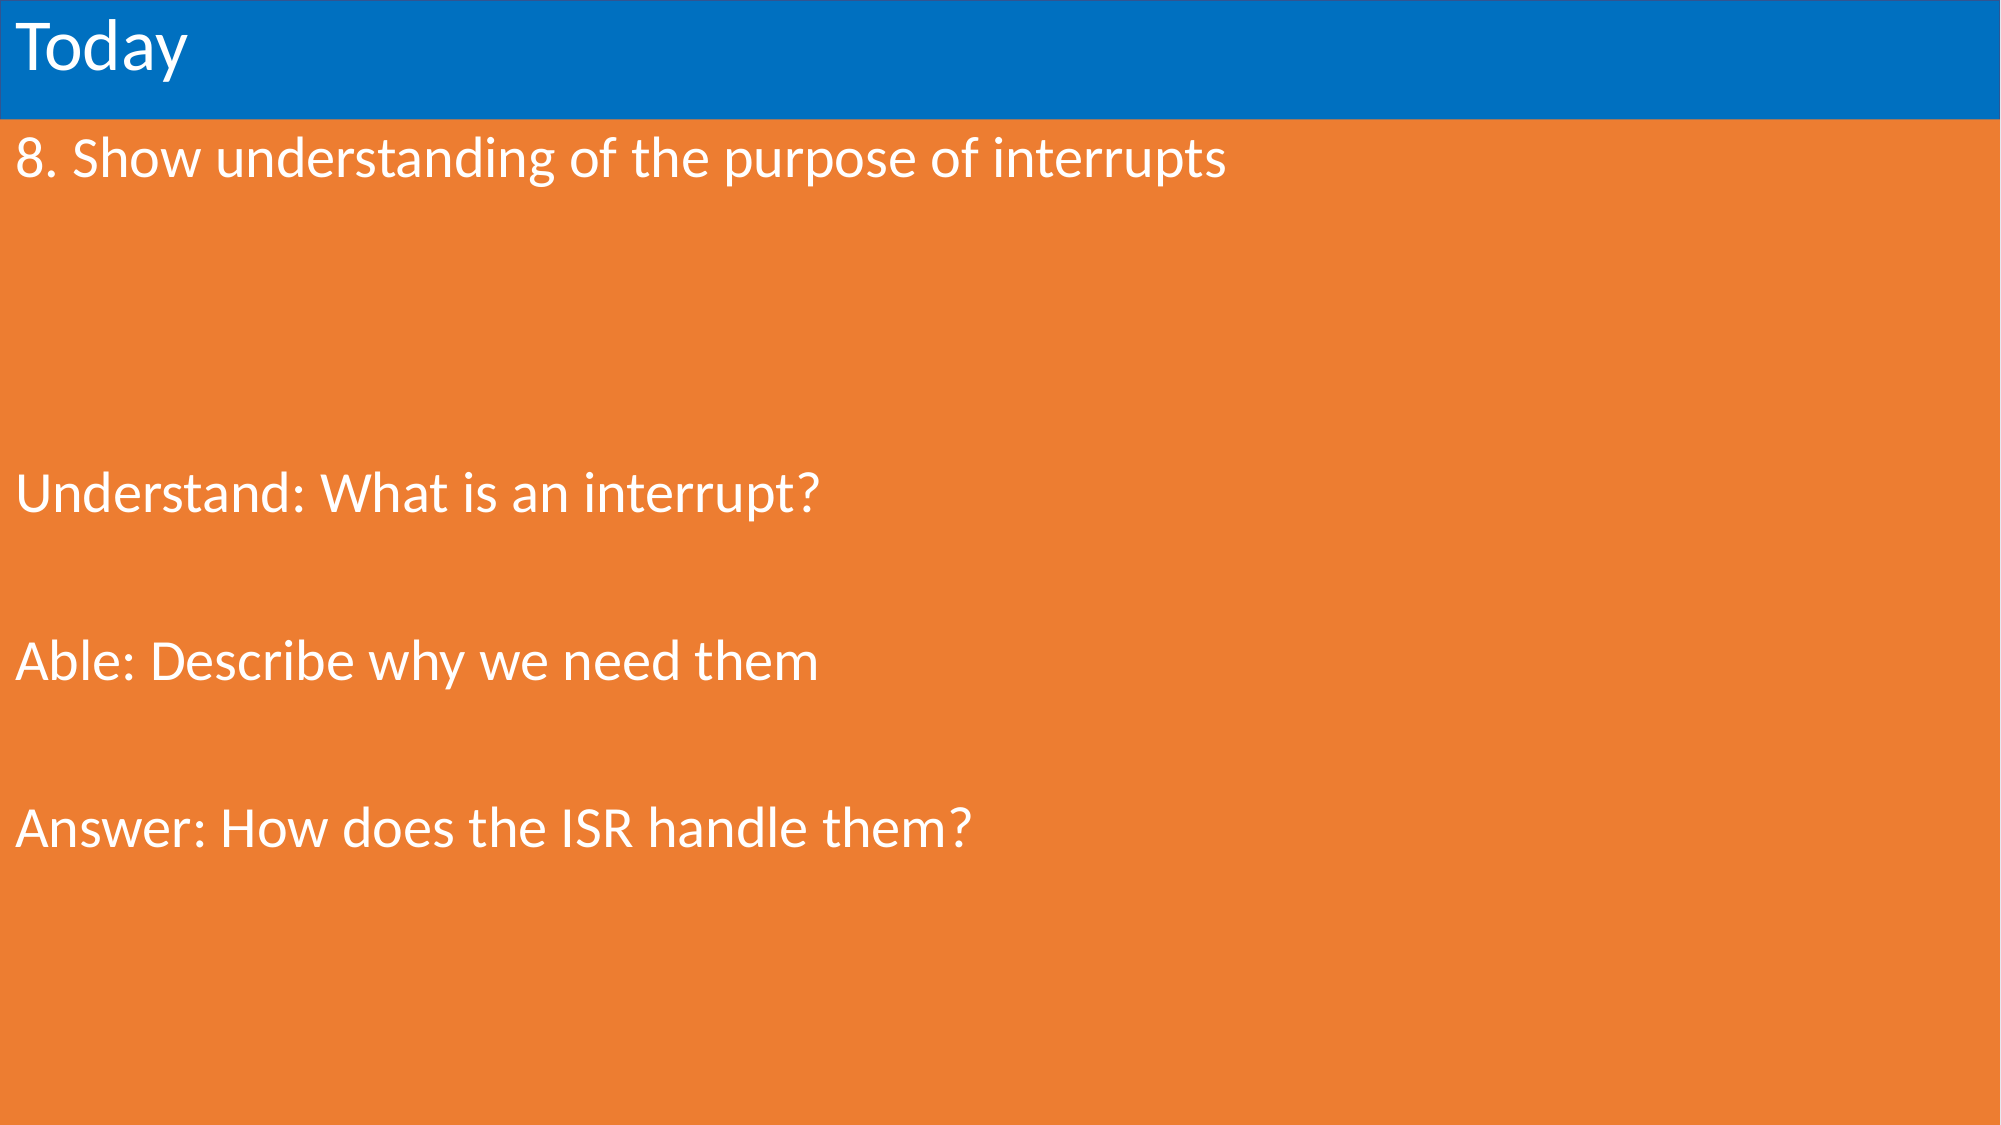

# Today
8. Show understanding of the purpose of interrupts

Understand: What is an interrupt?

Able: Describe why we need them

Answer: How does the ISR handle them?